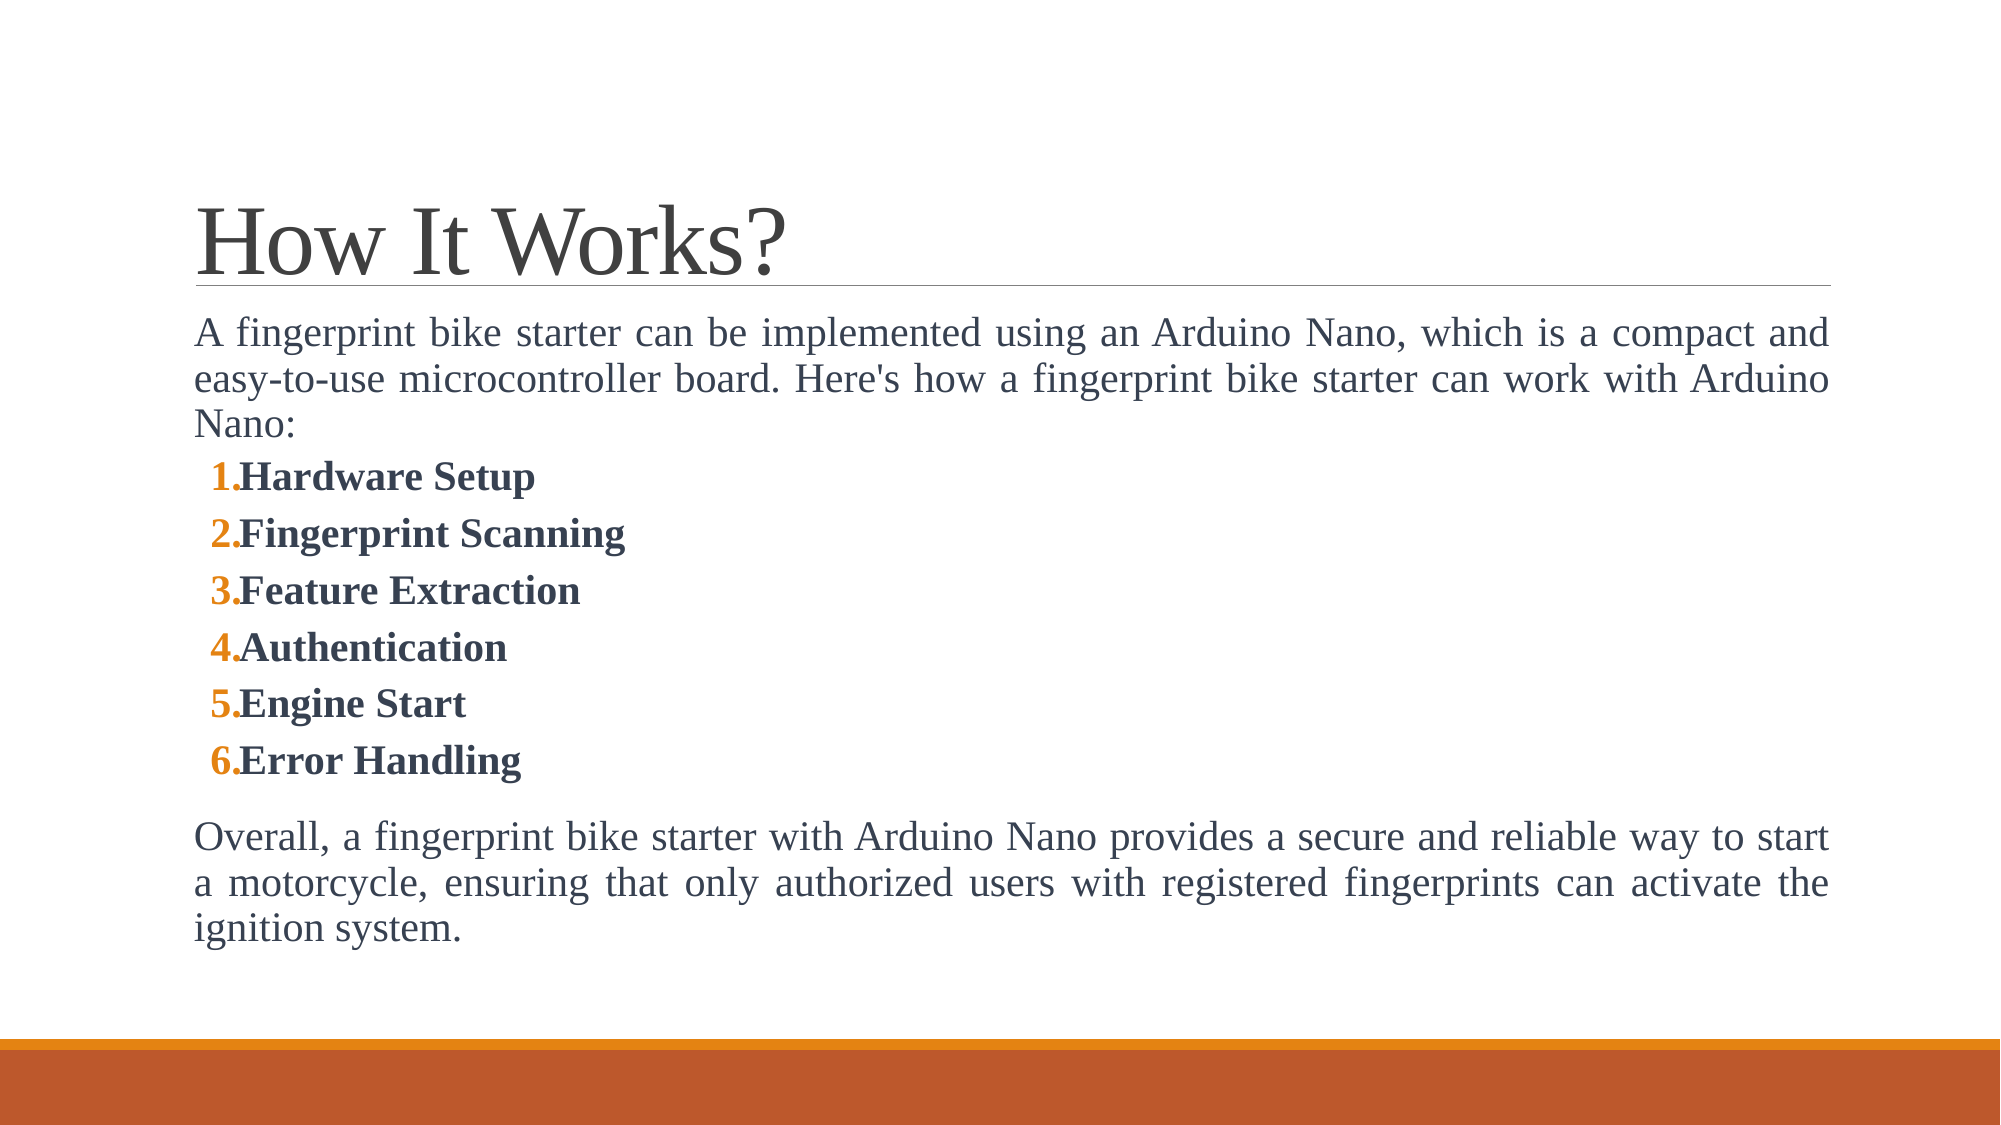

# How It Works?
A fingerprint bike starter can be implemented using an Arduino Nano, which is a compact and easy-to-use microcontroller board. Here's how a fingerprint bike starter can work with Arduino Nano:
Hardware Setup
Fingerprint Scanning
Feature Extraction
Authentication
Engine Start
Error Handling
Overall, a fingerprint bike starter with Arduino Nano provides a secure and reliable way to start a motorcycle, ensuring that only authorized users with registered fingerprints can activate the ignition system.